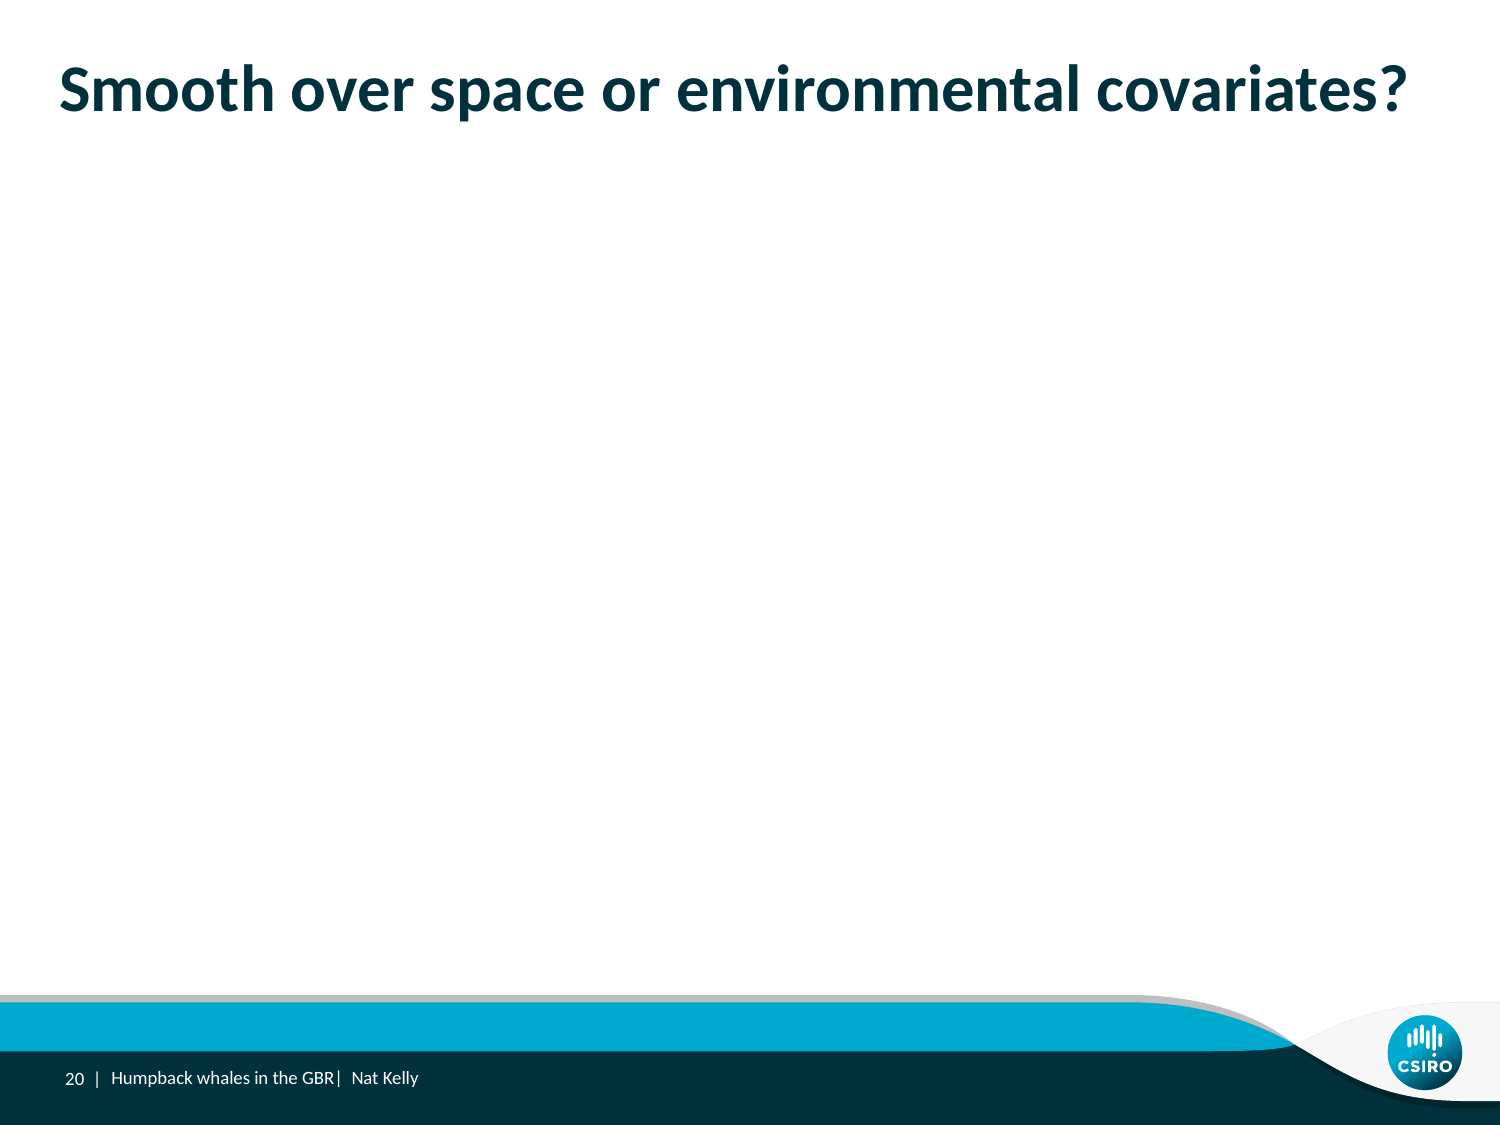

Smooth over space or environmental covariates?
20  |
Humpback whales in the GBR|  Nat Kelly